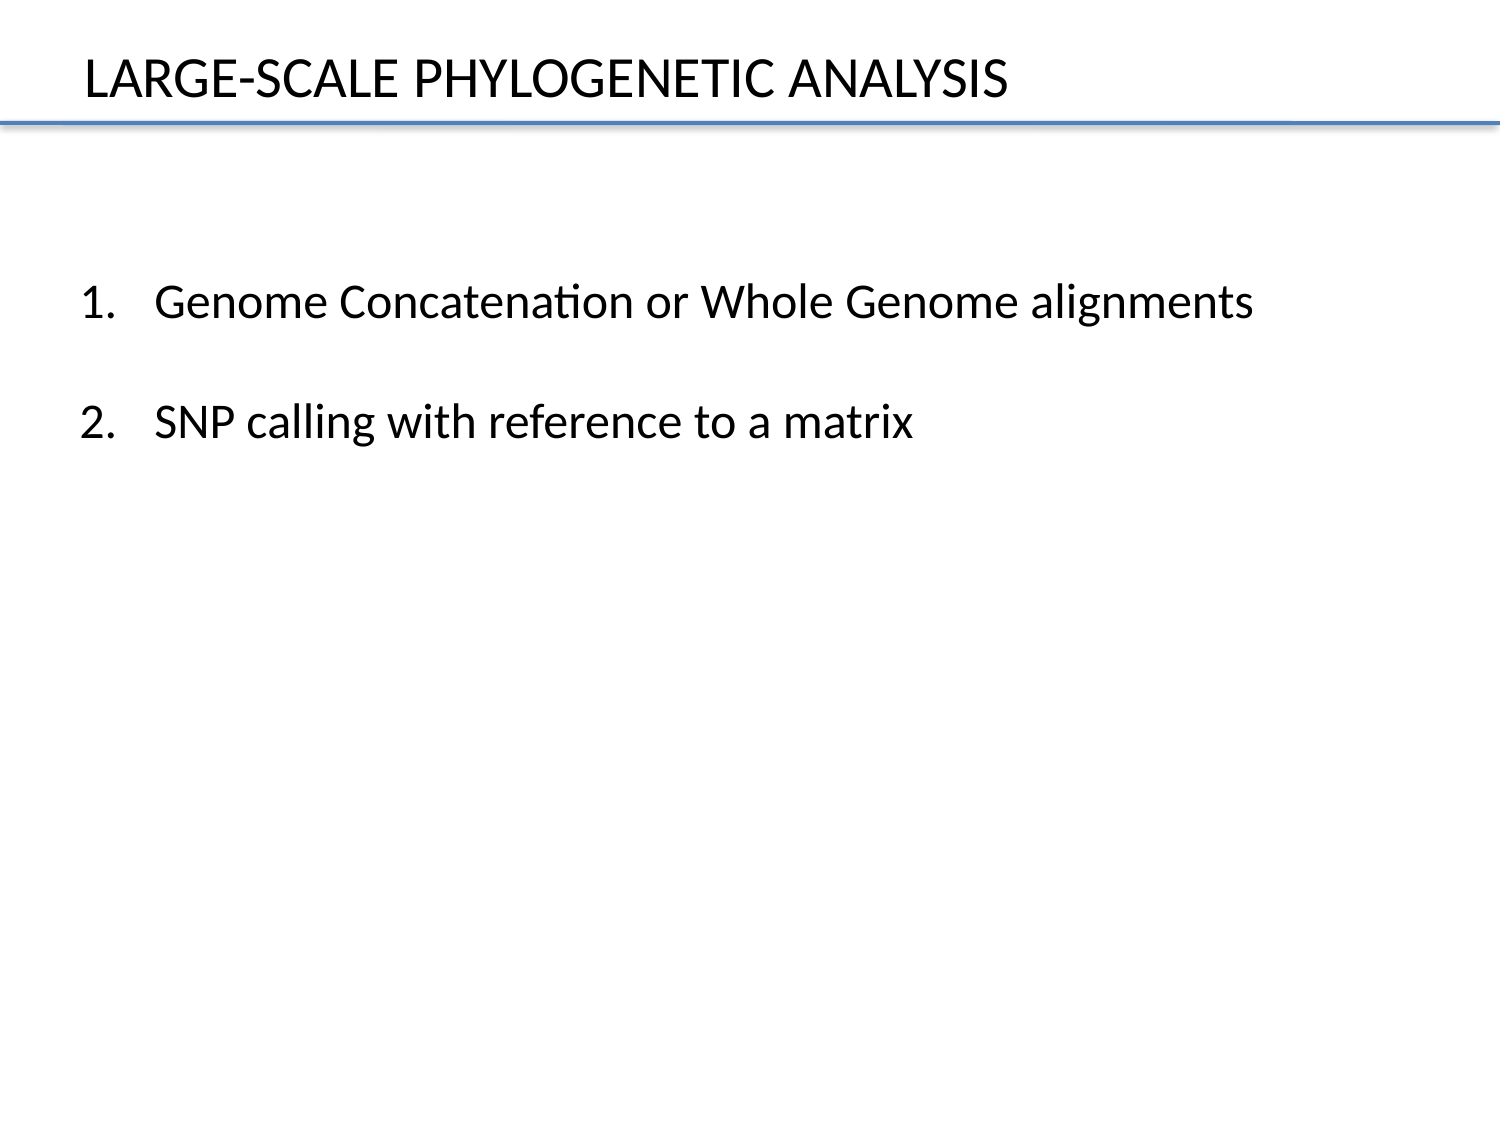

LARGE-SCALE PHYLOGENETIC ANALYSIS
Genome Concatenation or Whole Genome alignments

SNP calling with reference to a matrix